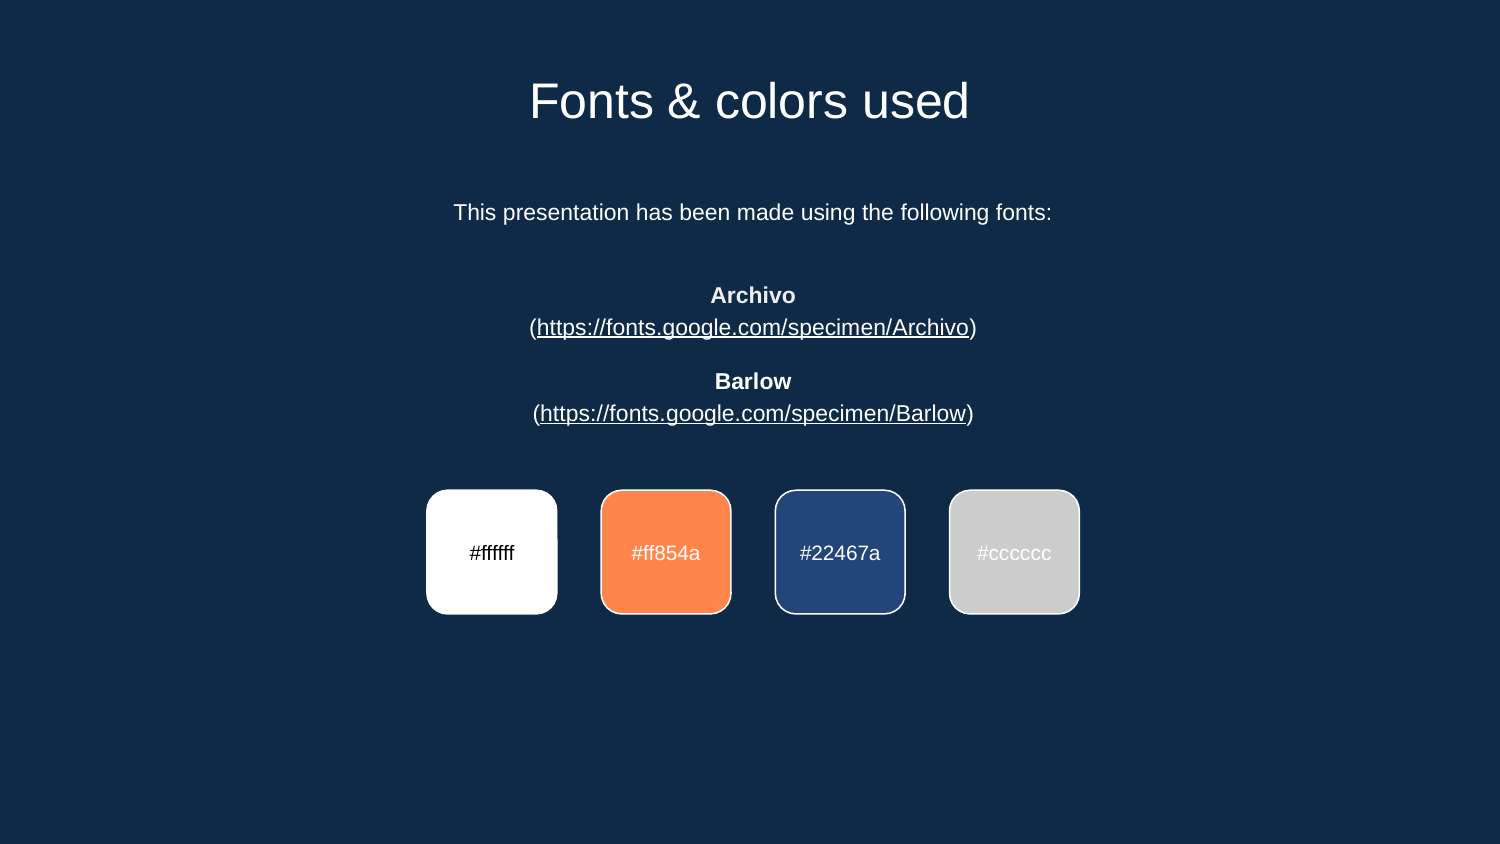

Fonts & colors used
This presentation has been made using the following fonts:

Archivo
(https://fonts.google.com/specimen/Archivo)

Barlow
(https://fonts.google.com/specimen/Barlow)

#ffffff
#ff854a
#22467a
#cccccc